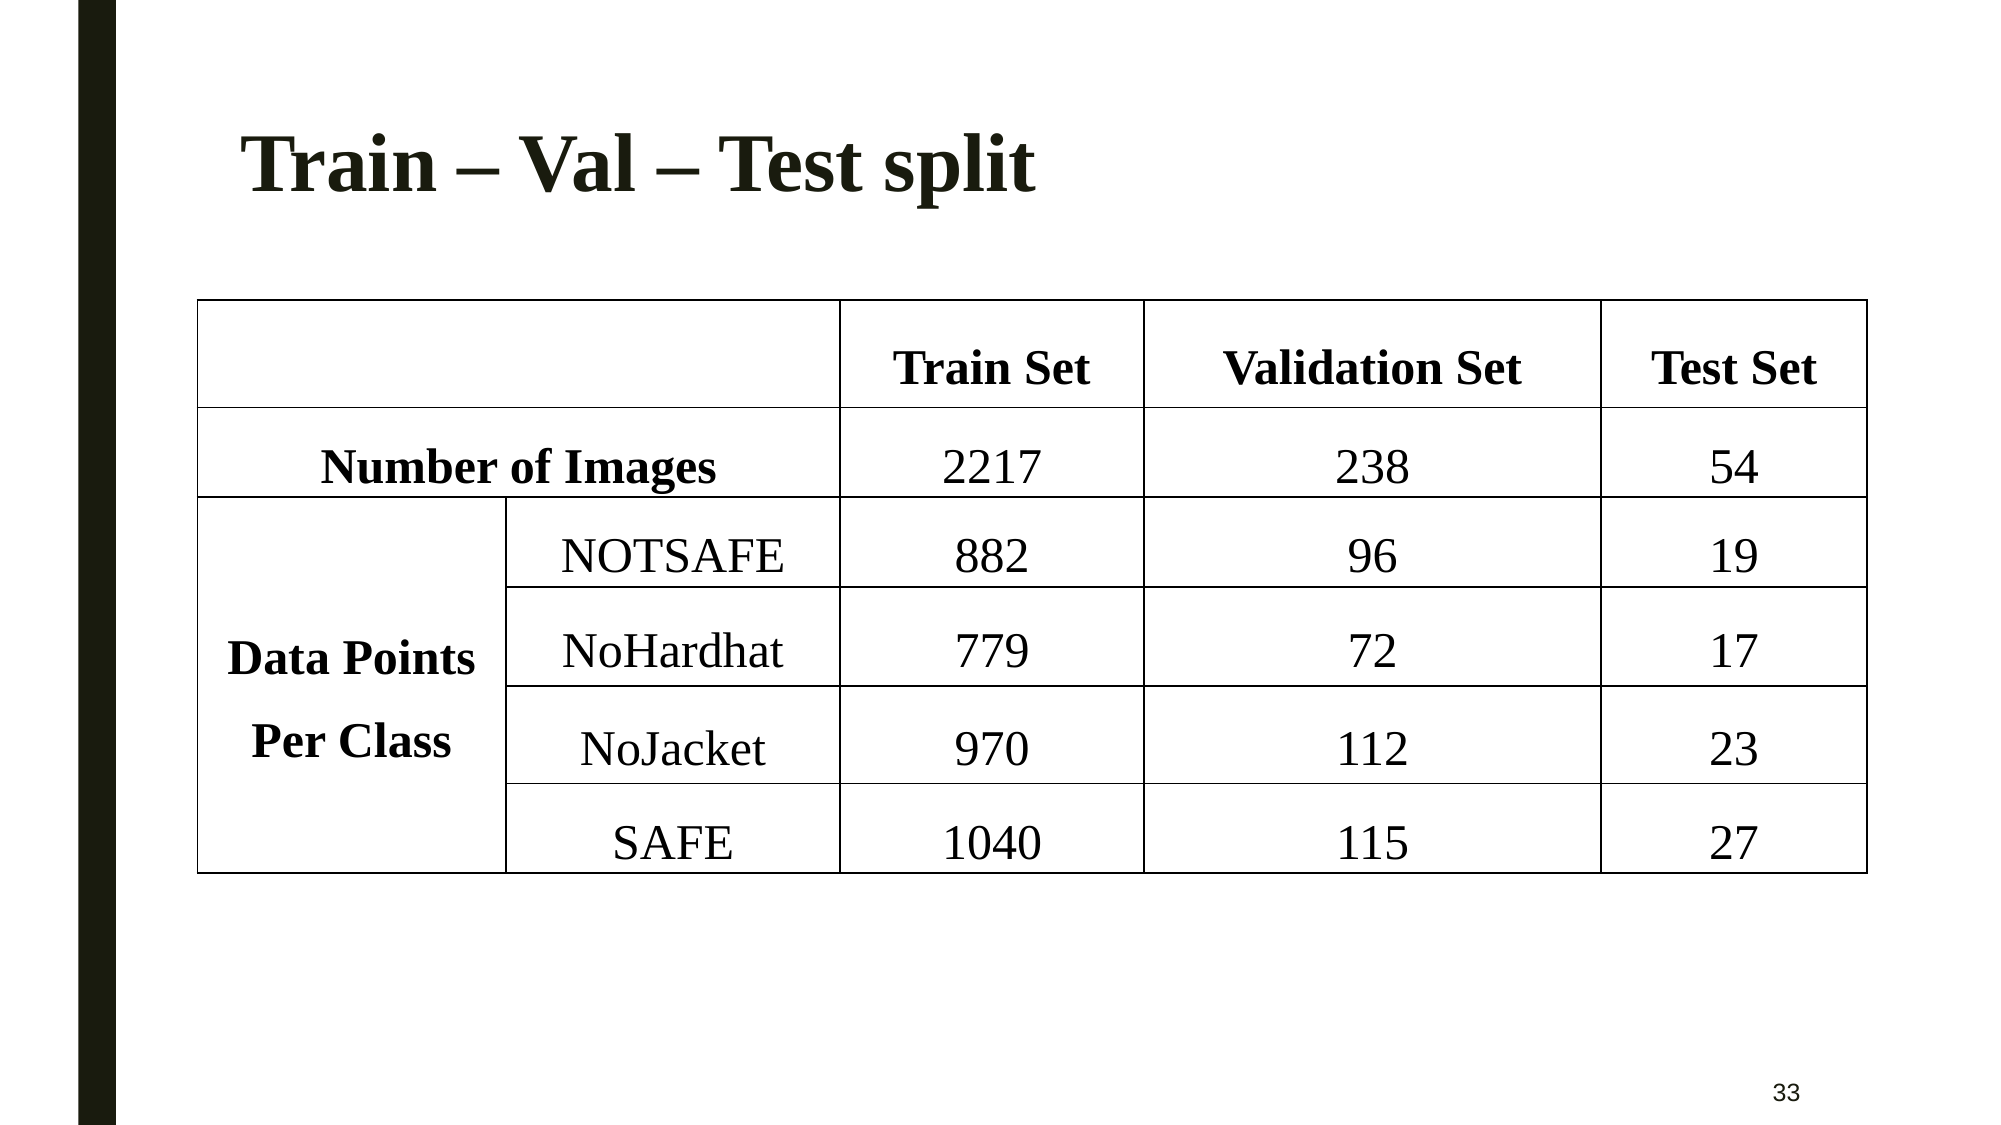

# Train – Val – Test split
|  |  | Train Set | Validation Set | Test Set |
| --- | --- | --- | --- | --- |
| Number of Images |  | 2217 | 238 | 54 |
| Data Points Per Class | NOTSAFE | 882 | 96 | 19 |
|  | NoHardhat | 779 | 72 | 17 |
|  | NoJacket | 970 | 112 | 23 |
|  | SAFE | 1040 | 115 | 27 |
33